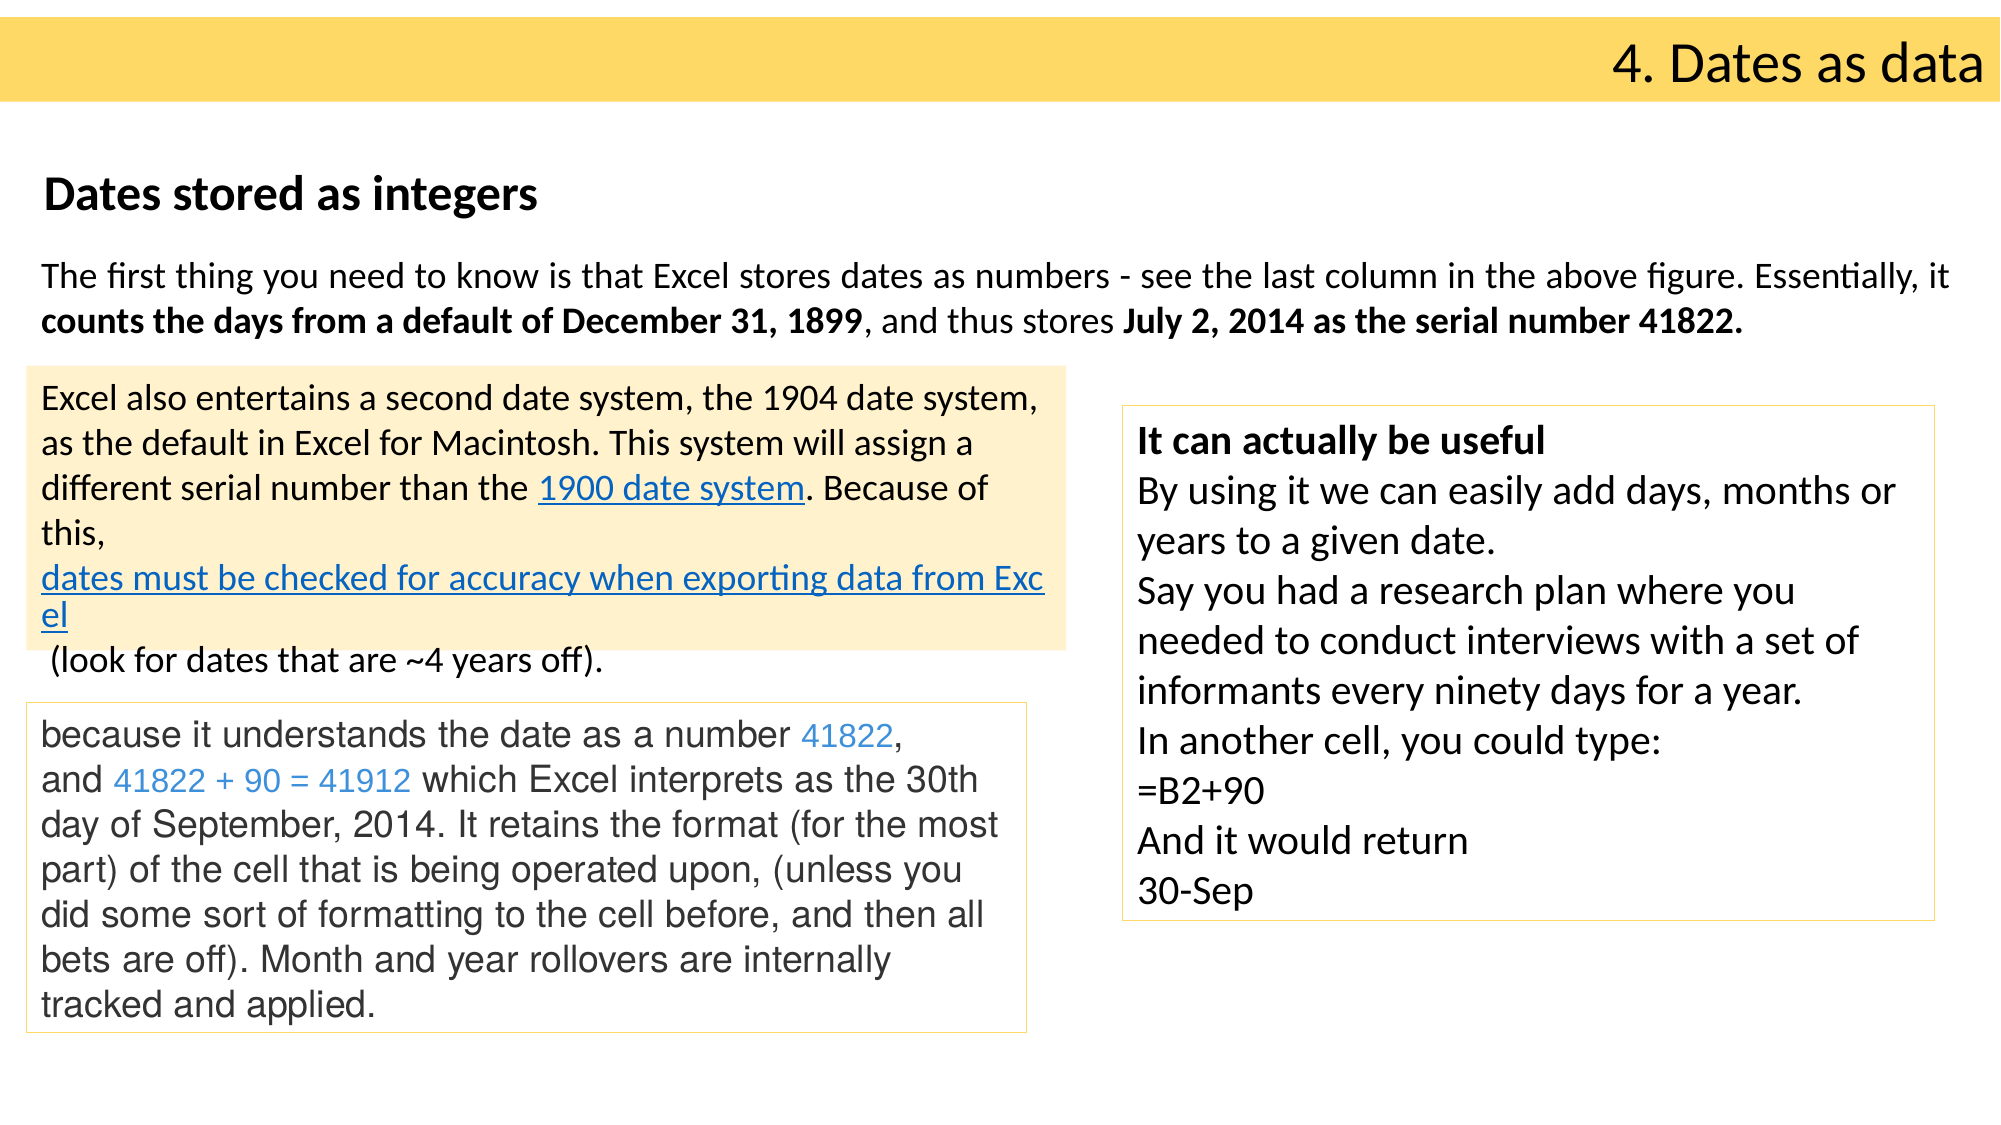

4. Dates as data
Dates stored as integers
The first thing you need to know is that Excel stores dates as numbers - see the last column in the above figure. Essentially, it counts the days from a default of December 31, 1899, and thus stores July 2, 2014 as the serial number 41822.
Excel also entertains a second date system, the 1904 date system, as the default in Excel for Macintosh. This system will assign a different serial number than the 1900 date system. Because of this, dates must be checked for accuracy when exporting data from Excel (look for dates that are ~4 years off).
It can actually be useful
By using it we can easily add days, months or years to a given date.
Say you had a research plan where you needed to conduct interviews with a set of informants every ninety days for a year.
In another cell, you could type:
=B2+90
And it would return
30-Sep
because it understands the date as a number 41822, and 41822 + 90 = 41912 which Excel interprets as the 30th day of September, 2014. It retains the format (for the most part) of the cell that is being operated upon, (unless you did some sort of formatting to the cell before, and then all bets are off). Month and year rollovers are internally tracked and applied.